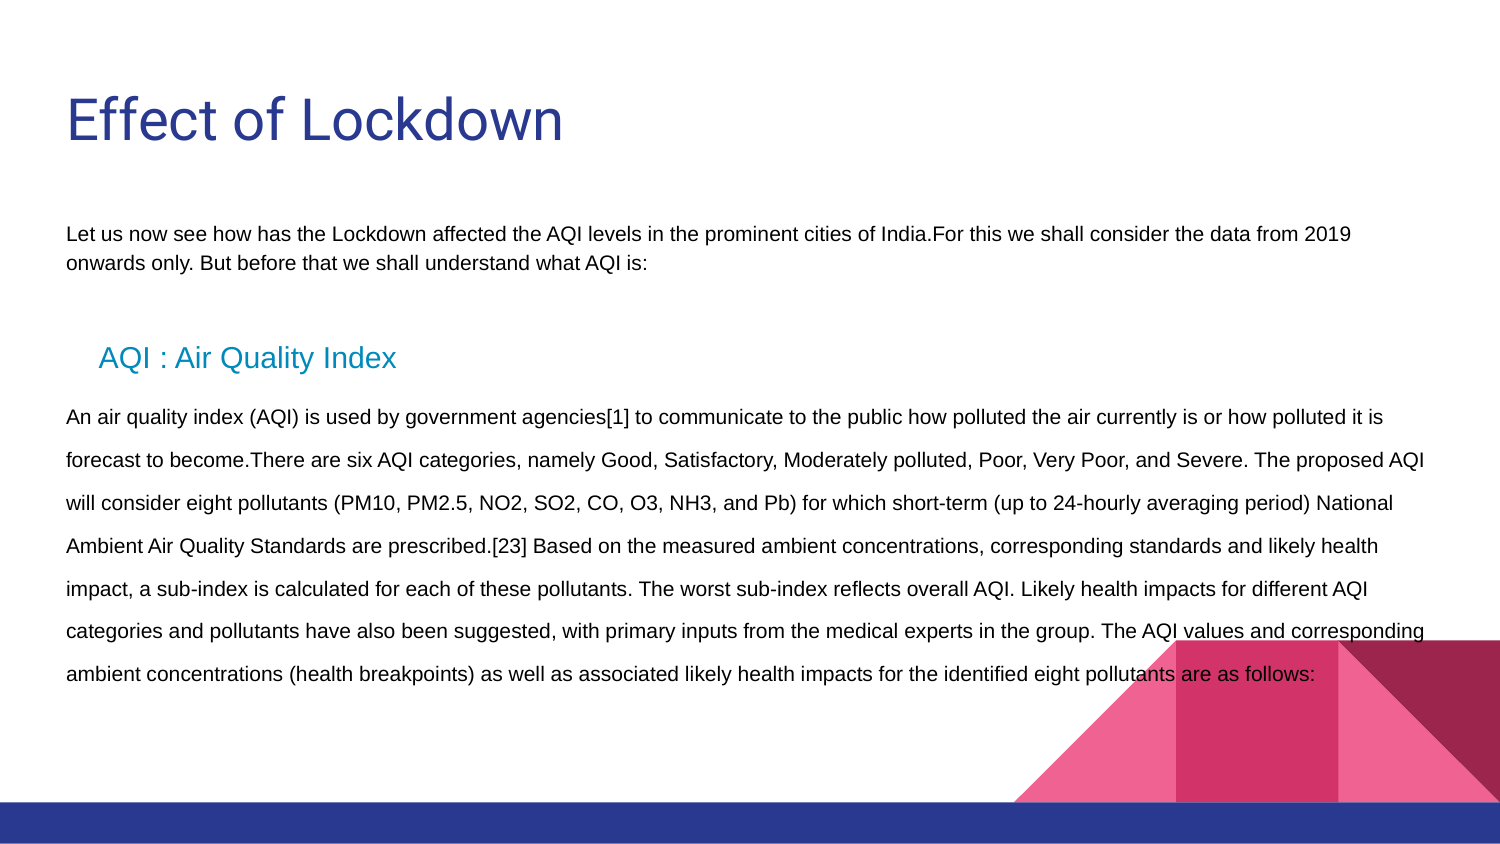

# Effect of Lockdown
Let us now see how has the Lockdown affected the AQI levels in the prominent cities of India.For this we shall consider the data from 2019 onwards only. But before that we shall understand what AQI is:
AQI : Air Quality Index
An air quality index (AQI) is used by government agencies[1] to communicate to the public how polluted the air currently is or how polluted it is forecast to become.There are six AQI categories, namely Good, Satisfactory, Moderately polluted, Poor, Very Poor, and Severe. The proposed AQI will consider eight pollutants (PM10, PM2.5, NO2, SO2, CO, O3, NH3, and Pb) for which short-term (up to 24-hourly averaging period) National Ambient Air Quality Standards are prescribed.[23] Based on the measured ambient concentrations, corresponding standards and likely health impact, a sub-index is calculated for each of these pollutants. The worst sub-index reflects overall AQI. Likely health impacts for different AQI categories and pollutants have also been suggested, with primary inputs from the medical experts in the group. The AQI values and corresponding ambient concentrations (health breakpoints) as well as associated likely health impacts for the identified eight pollutants are as follows: